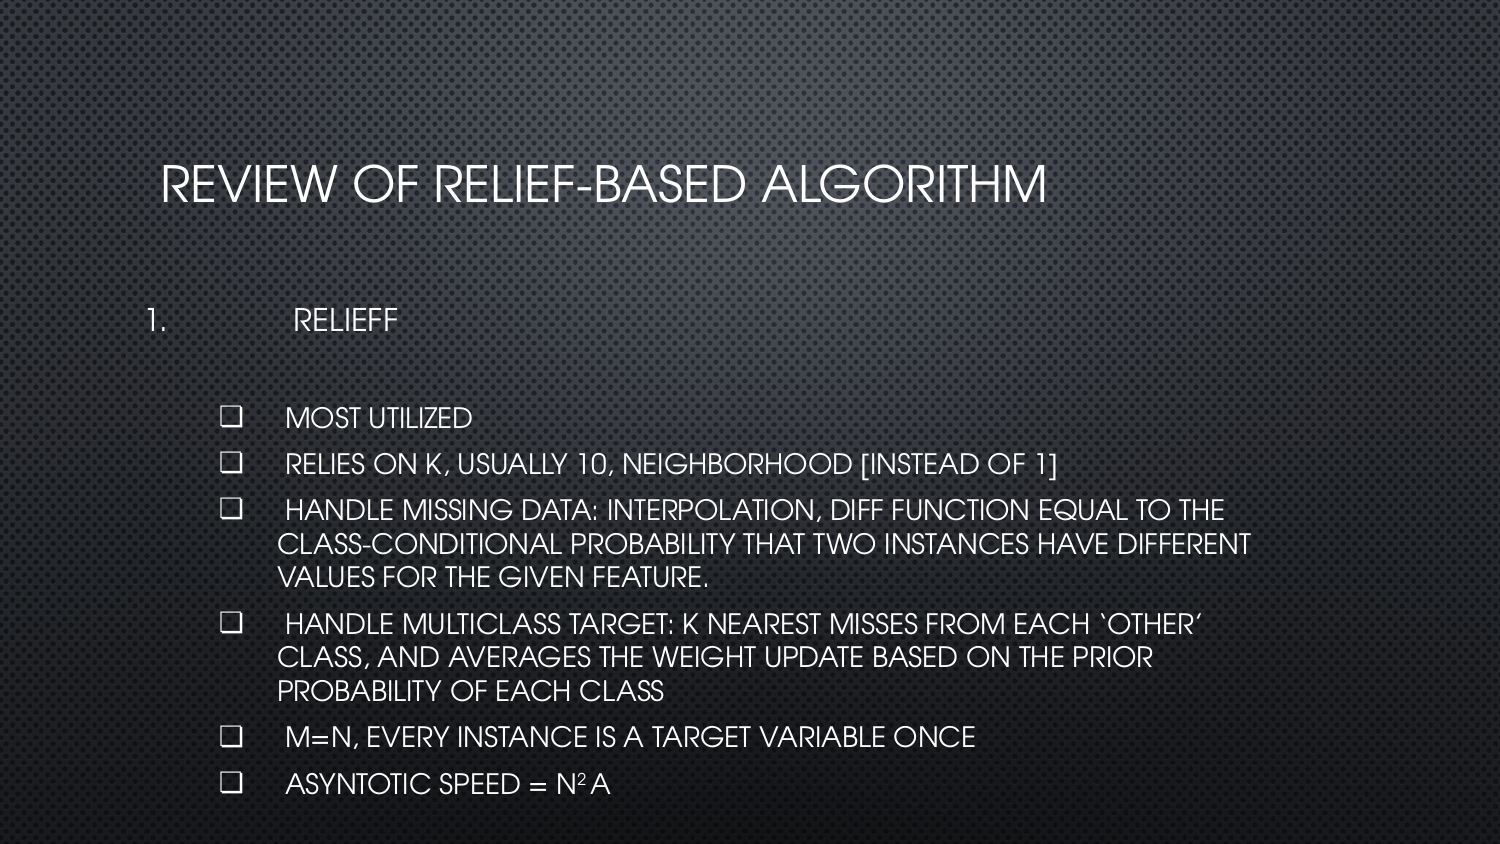

# Review of Relief-based algorithm

1.	ReliefF

 Most utilized
 relies on k, usually 10, neighborhood [instead of 1]
 handle missing data: Interpolation, diff function equal to the class-conditional probability that two instances have different values for the given feature.
 handle multiclass target: k nearest misses from each ‘other’ class, and averages the weight update based on the prior probability of each class
 m=n, every instance is a target variable once
 Asyntotic speed = n2 a
16